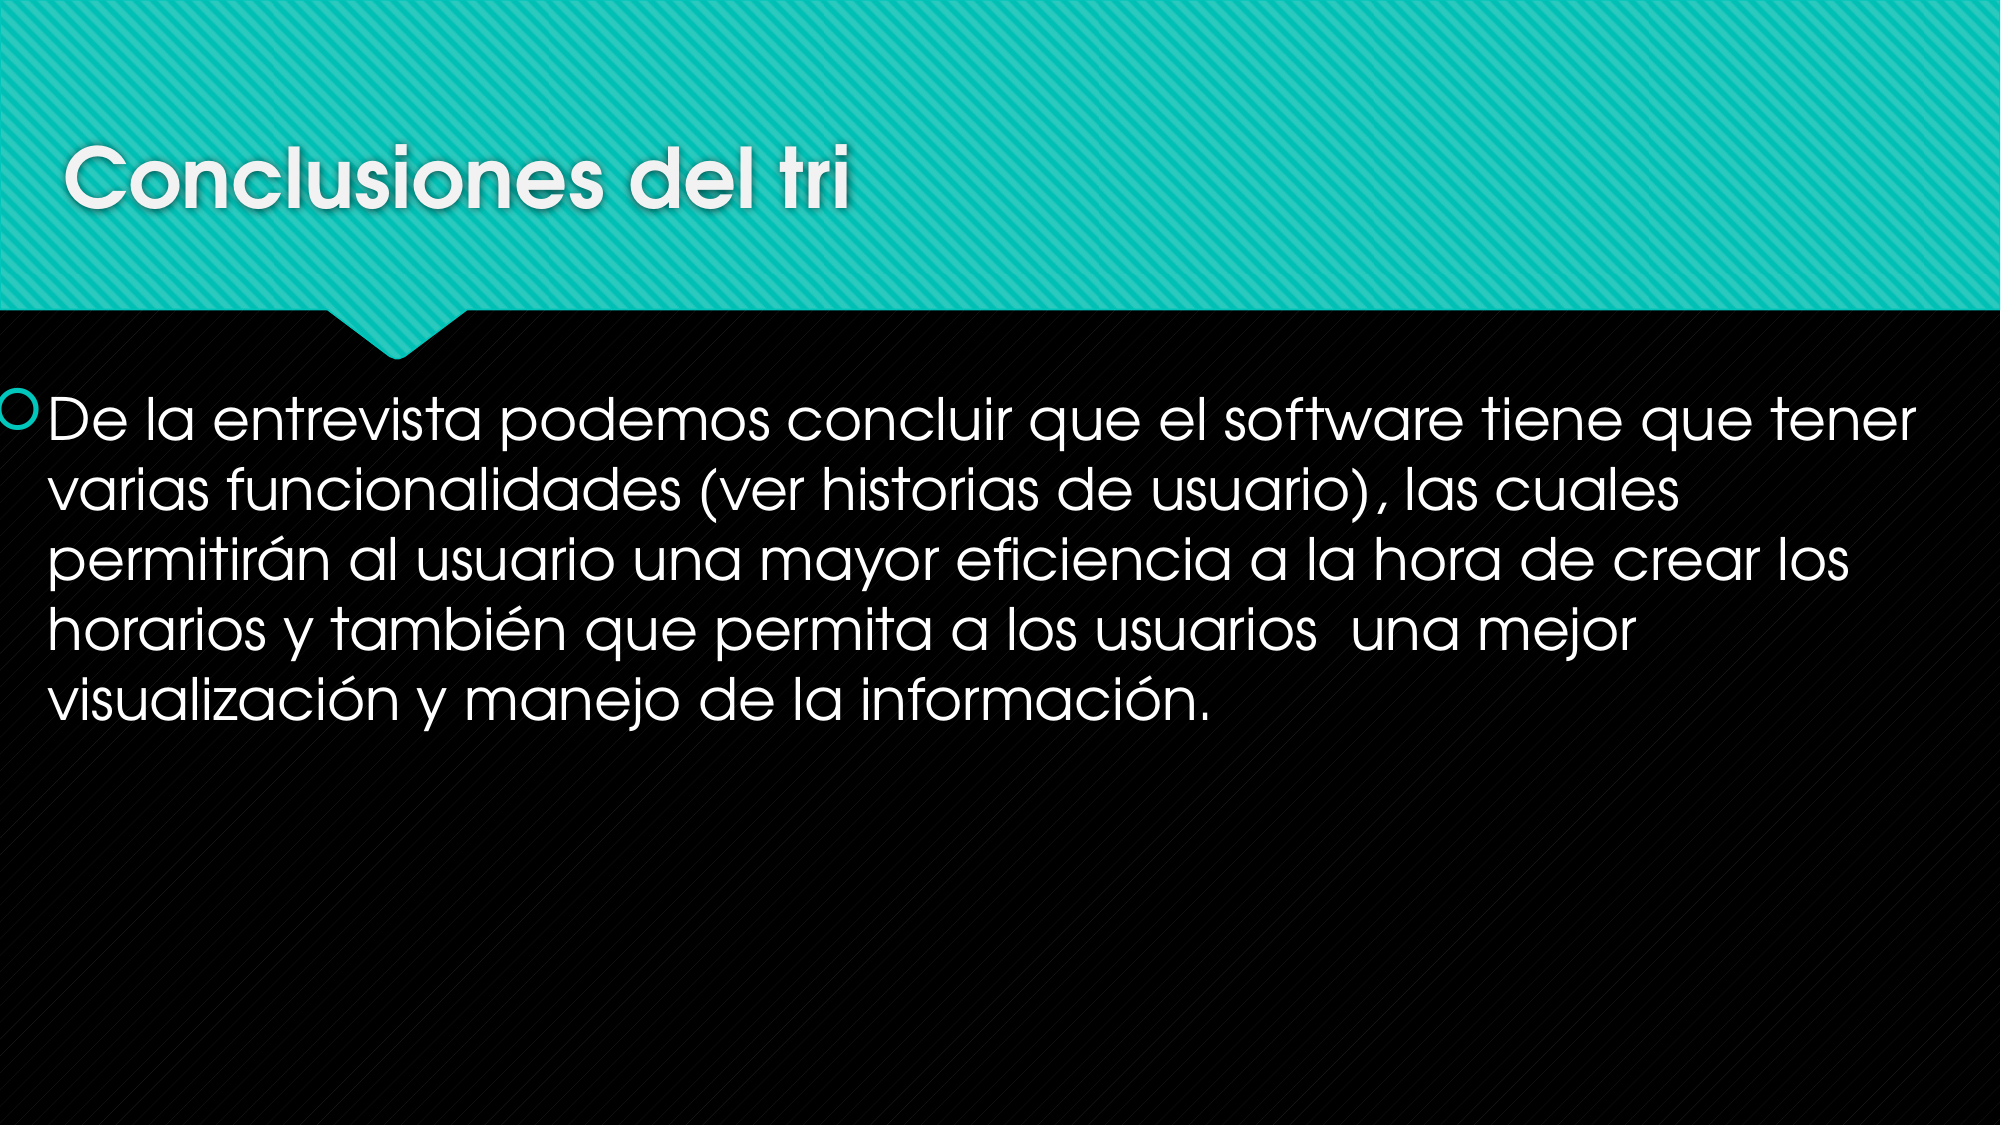

# Conclusiones del tri
De la entrevista podemos concluir que el software tiene que tener varias funcionalidades (ver historias de usuario), las cuales permitirán al usuario una mayor eficiencia a la hora de crear los horarios y también que permita a los usuarios  una mejor visualización y manejo de la información.